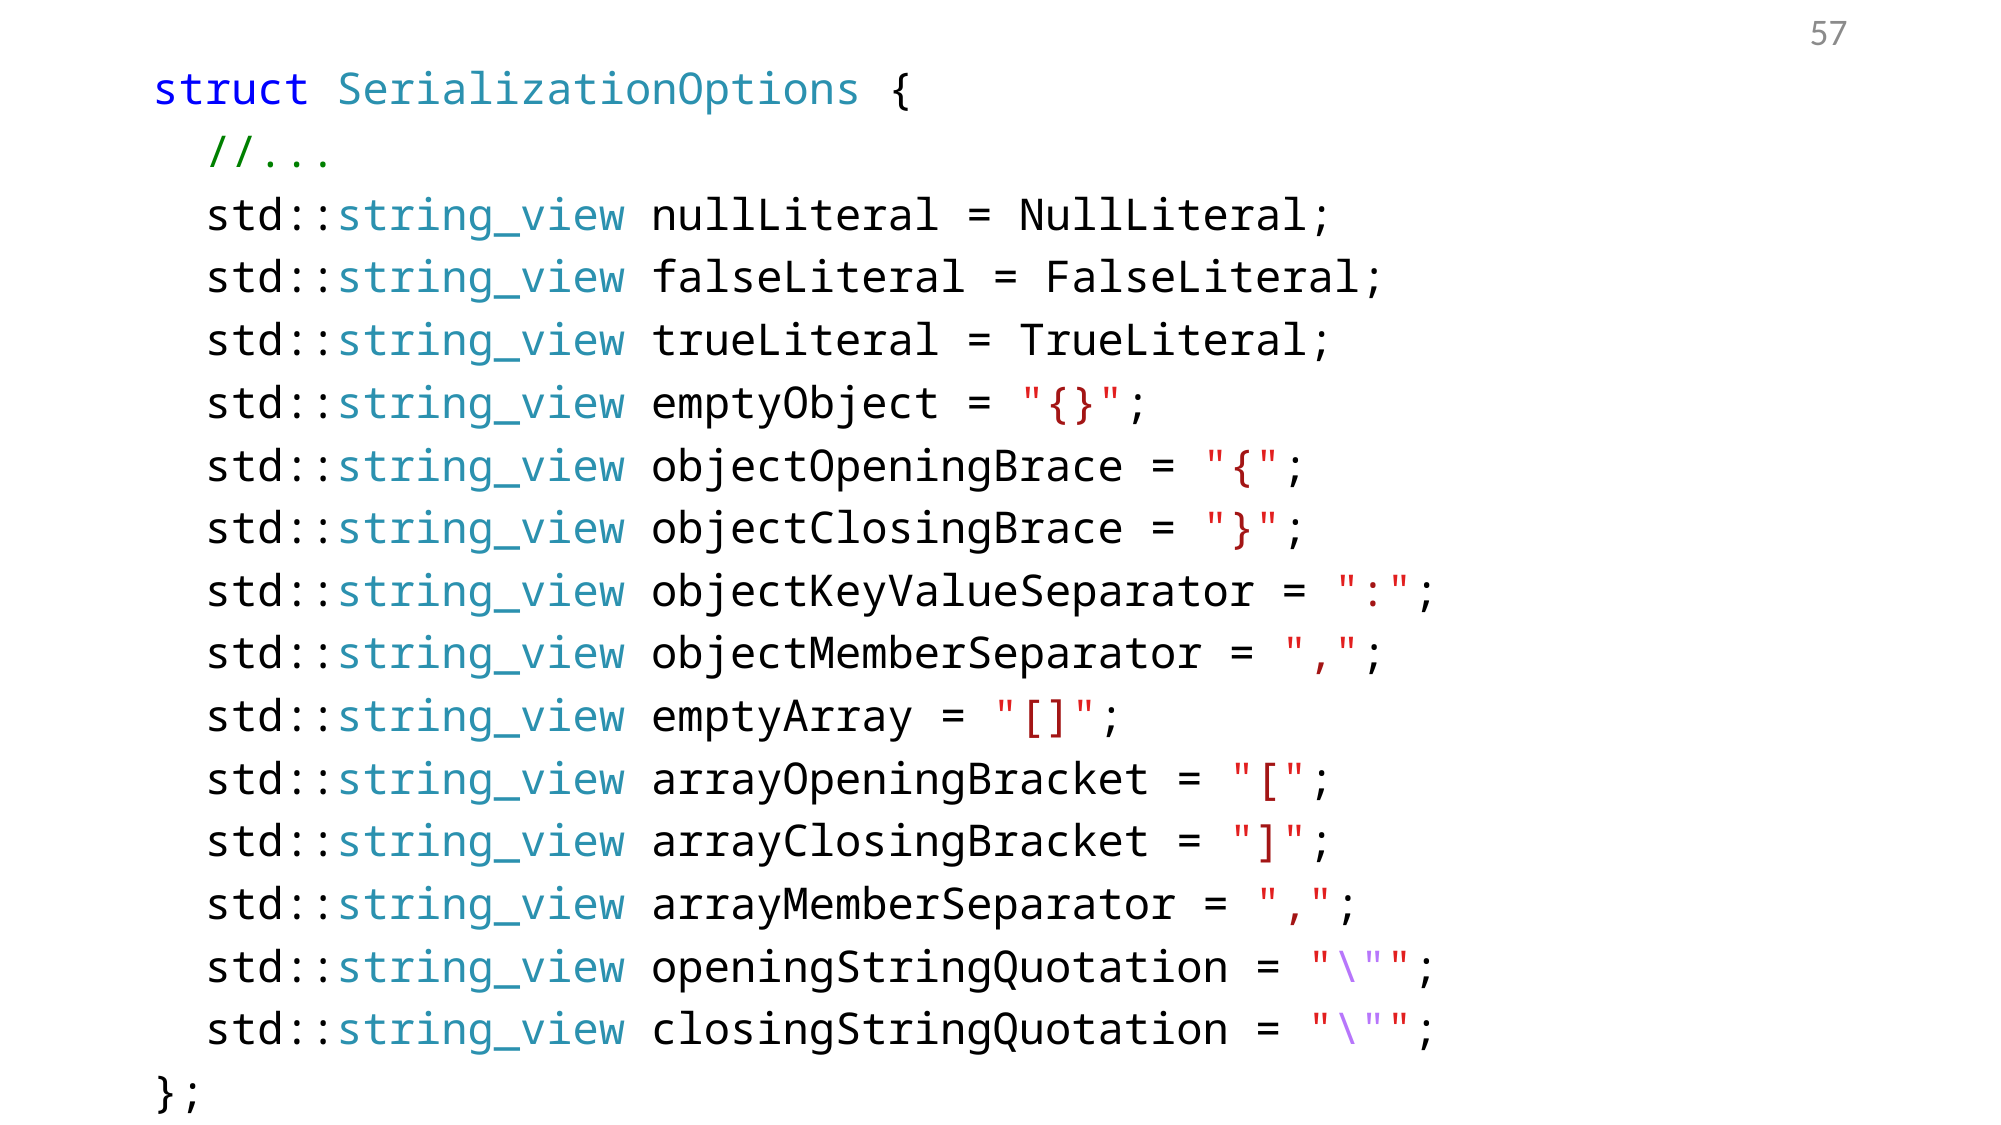

57
struct SerializationOptions {
  //...
  std::string_view nullLiteral = NullLiteral;
  std::string_view falseLiteral = FalseLiteral;
  std::string_view trueLiteral = TrueLiteral;
  std::string_view emptyObject = "{}";
  std::string_view objectOpeningBrace = "{";
  std::string_view objectClosingBrace = "}";
  std::string_view objectKeyValueSeparator = ":";
  std::string_view objectMemberSeparator = ",";
  std::string_view emptyArray = "[]";
  std::string_view arrayOpeningBracket = "[";
  std::string_view arrayClosingBracket = "]";
  std::string_view arrayMemberSeparator = ",";
  std::string_view openingStringQuotation = "\"";
  std::string_view closingStringQuotation = "\"";
};